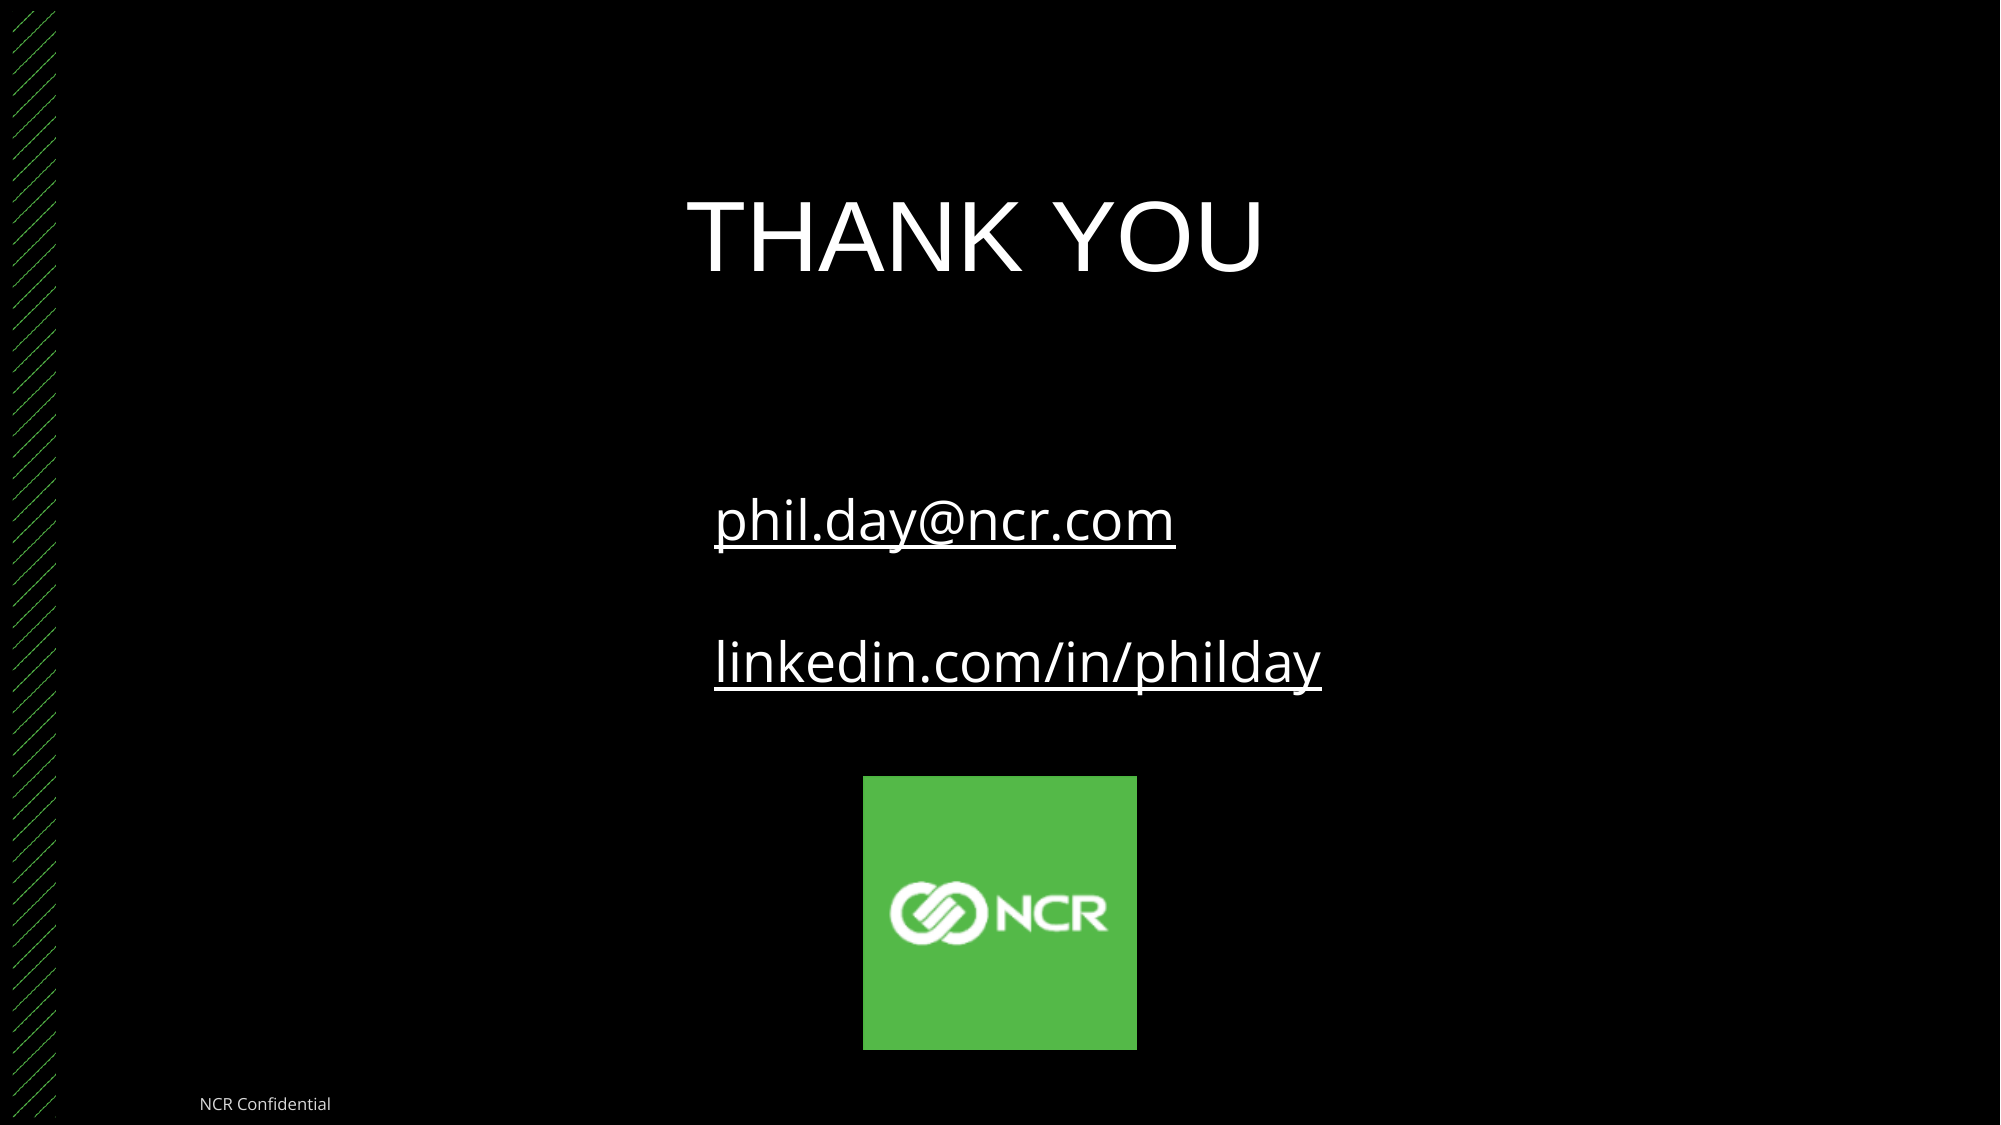

# THANK YOU
phil.day@ncr.com

linkedin.com/in/philday
NCR Confidential